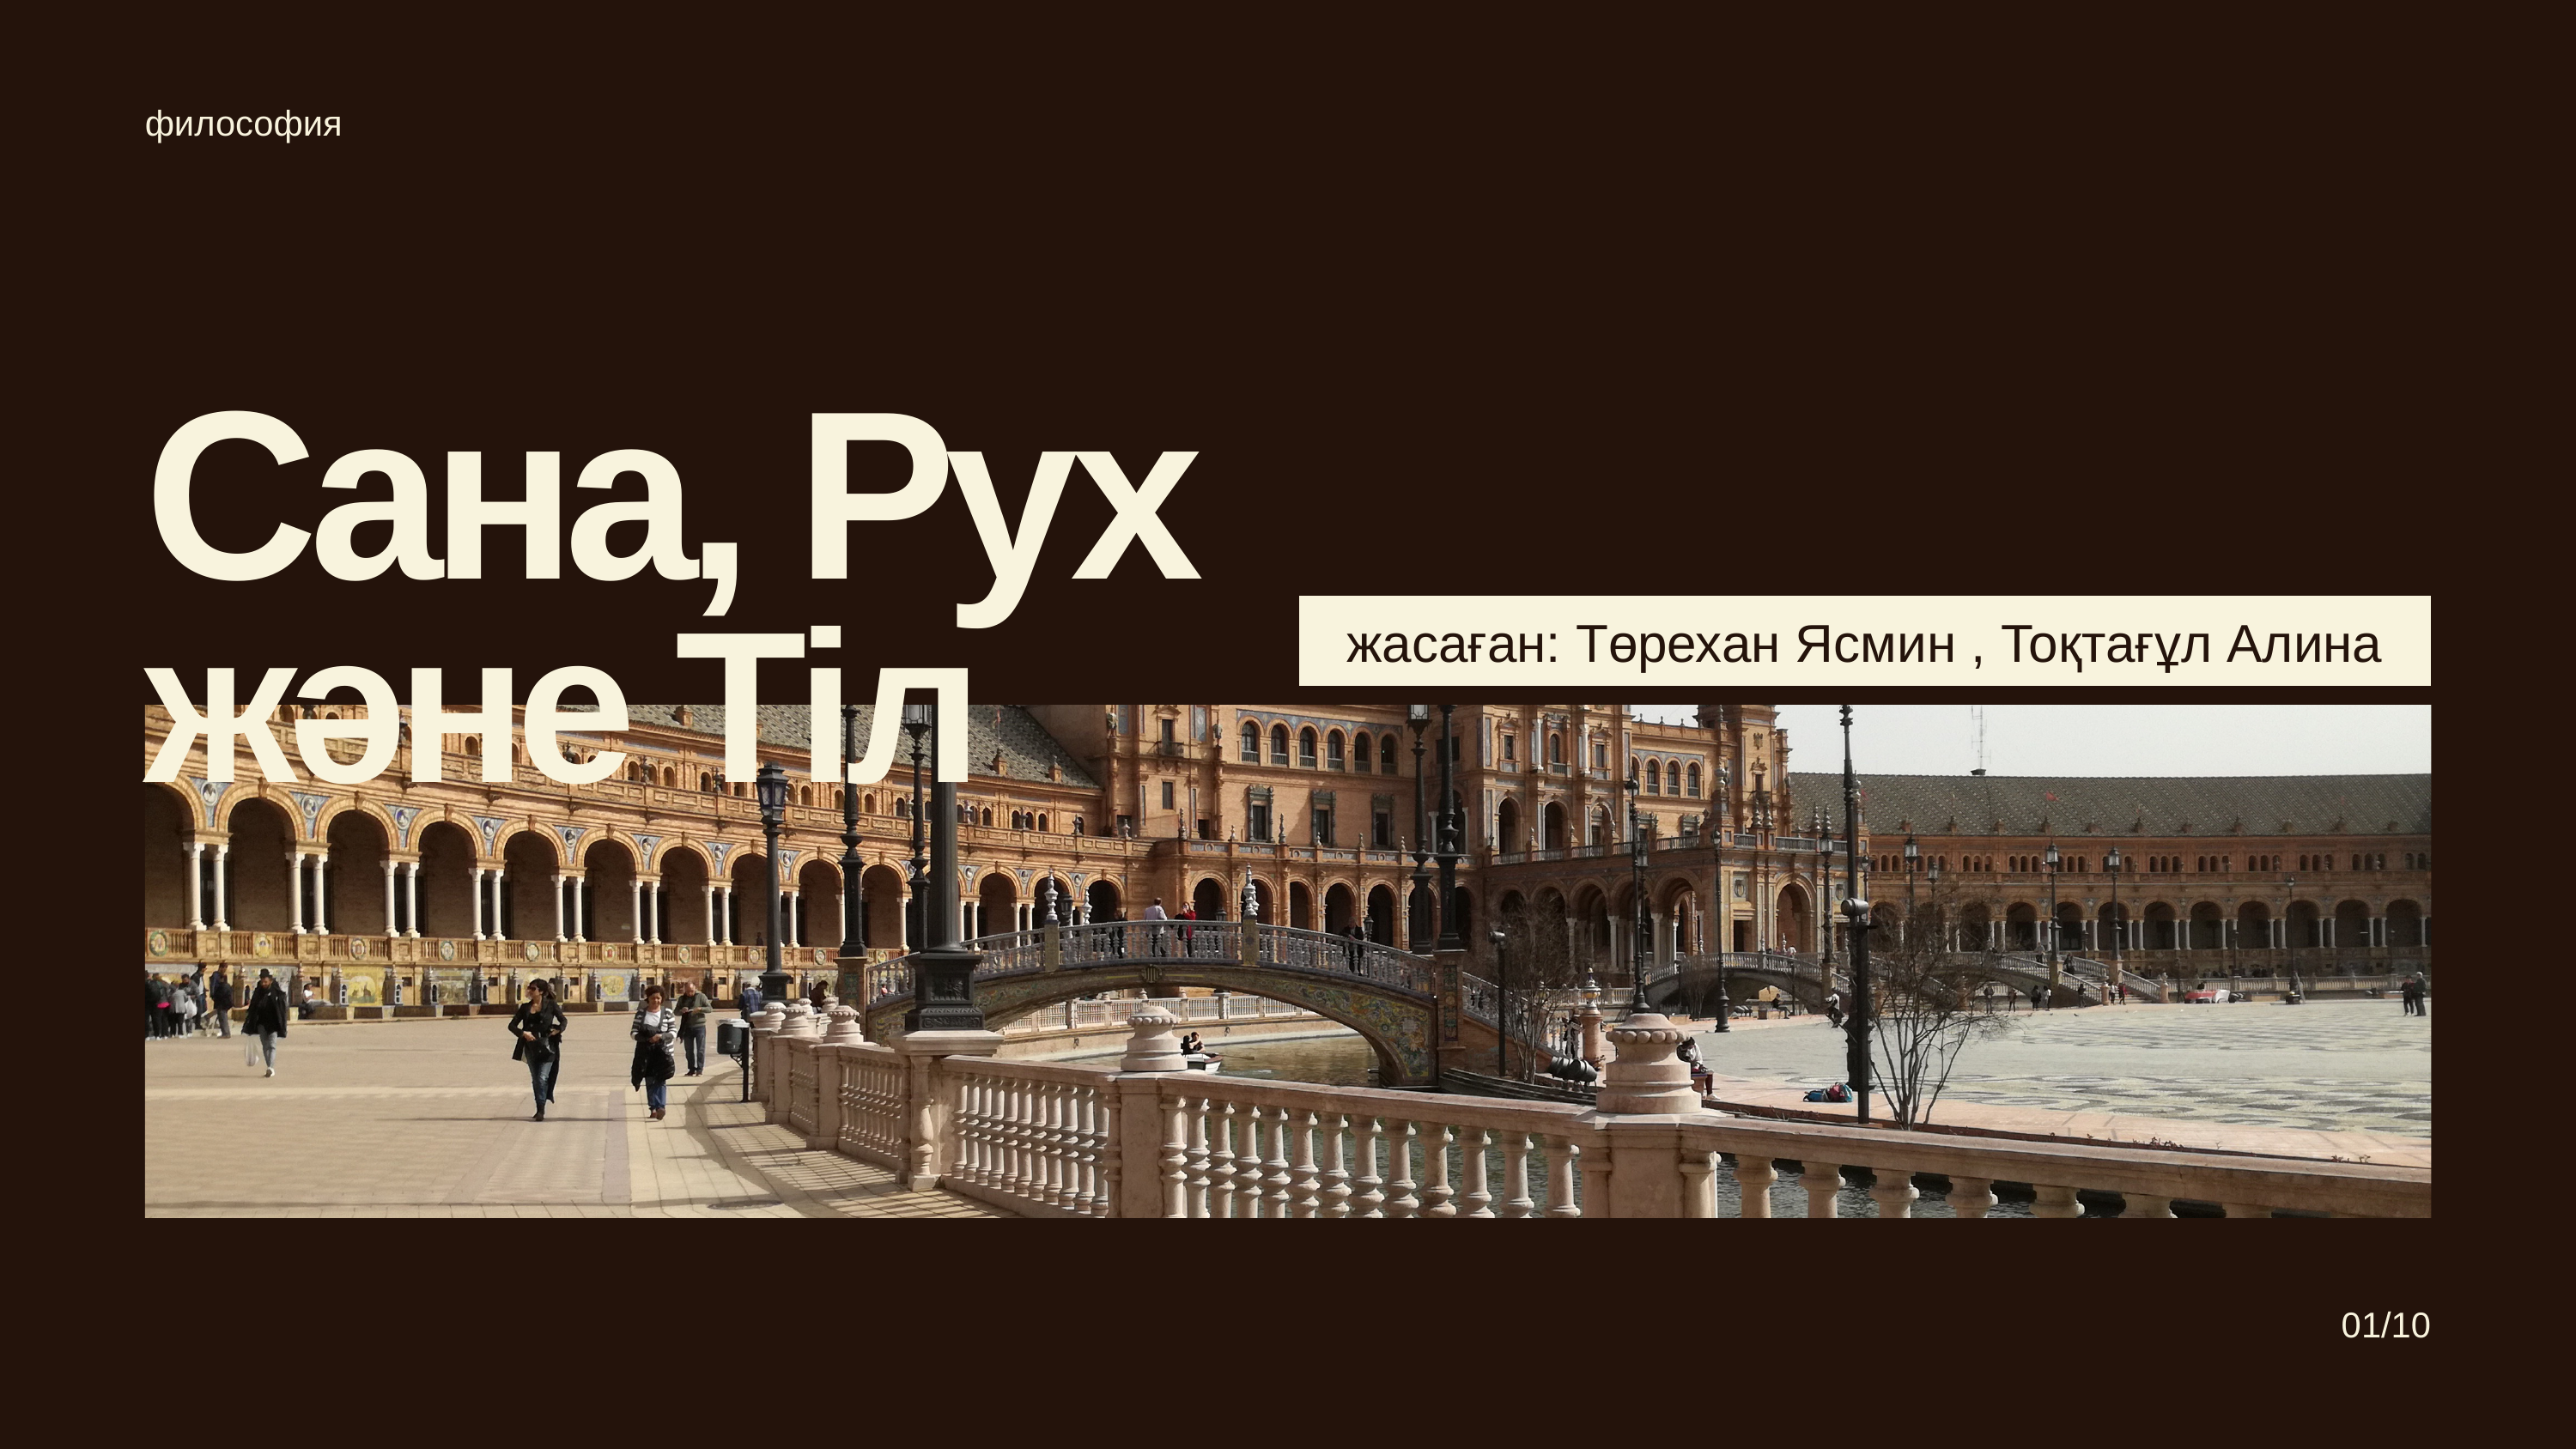

философия
Сана, Рух
және Тіл

жасаған: Төрехан Ясмин , Тоқтағұл Алина

 01/10